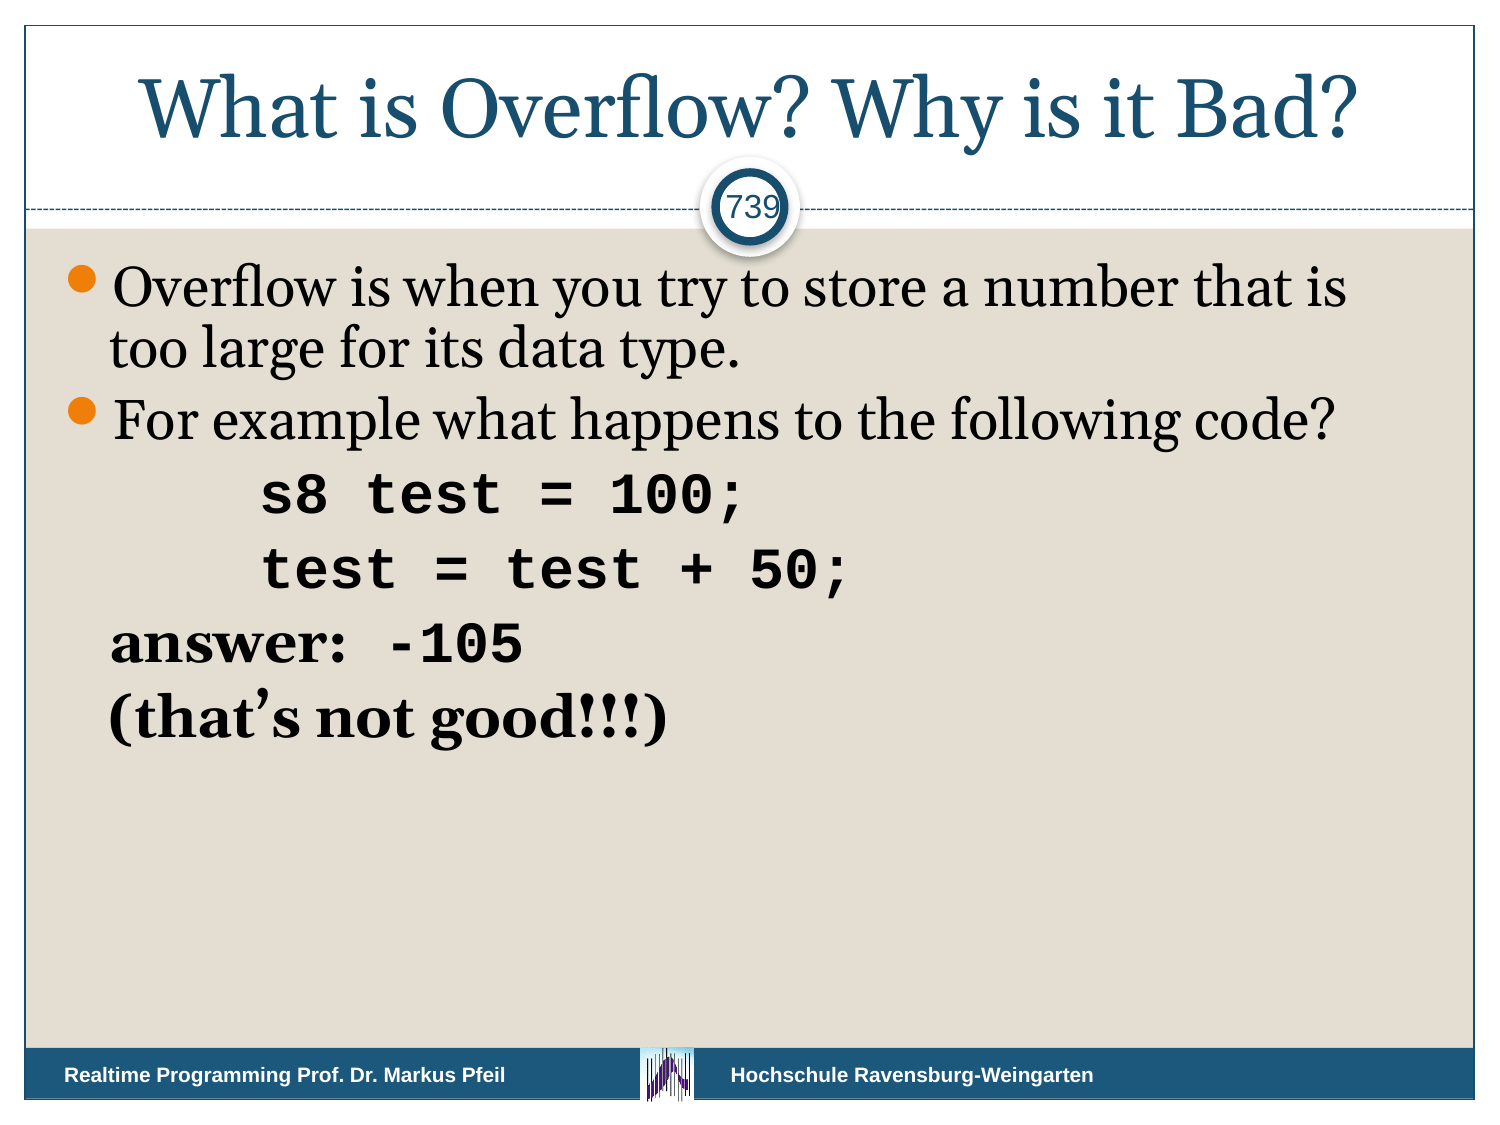

# What is Overflow? Why is it Bad?
739
Overflow is when you try to store a number that is too large for its data type.
For example what happens to the following code?
		s8 test = 100;
		test = test + 50;
	answer: -105
   (that’s not good!!!)

Realtime Programming Prof. Dr. Markus Pfeil